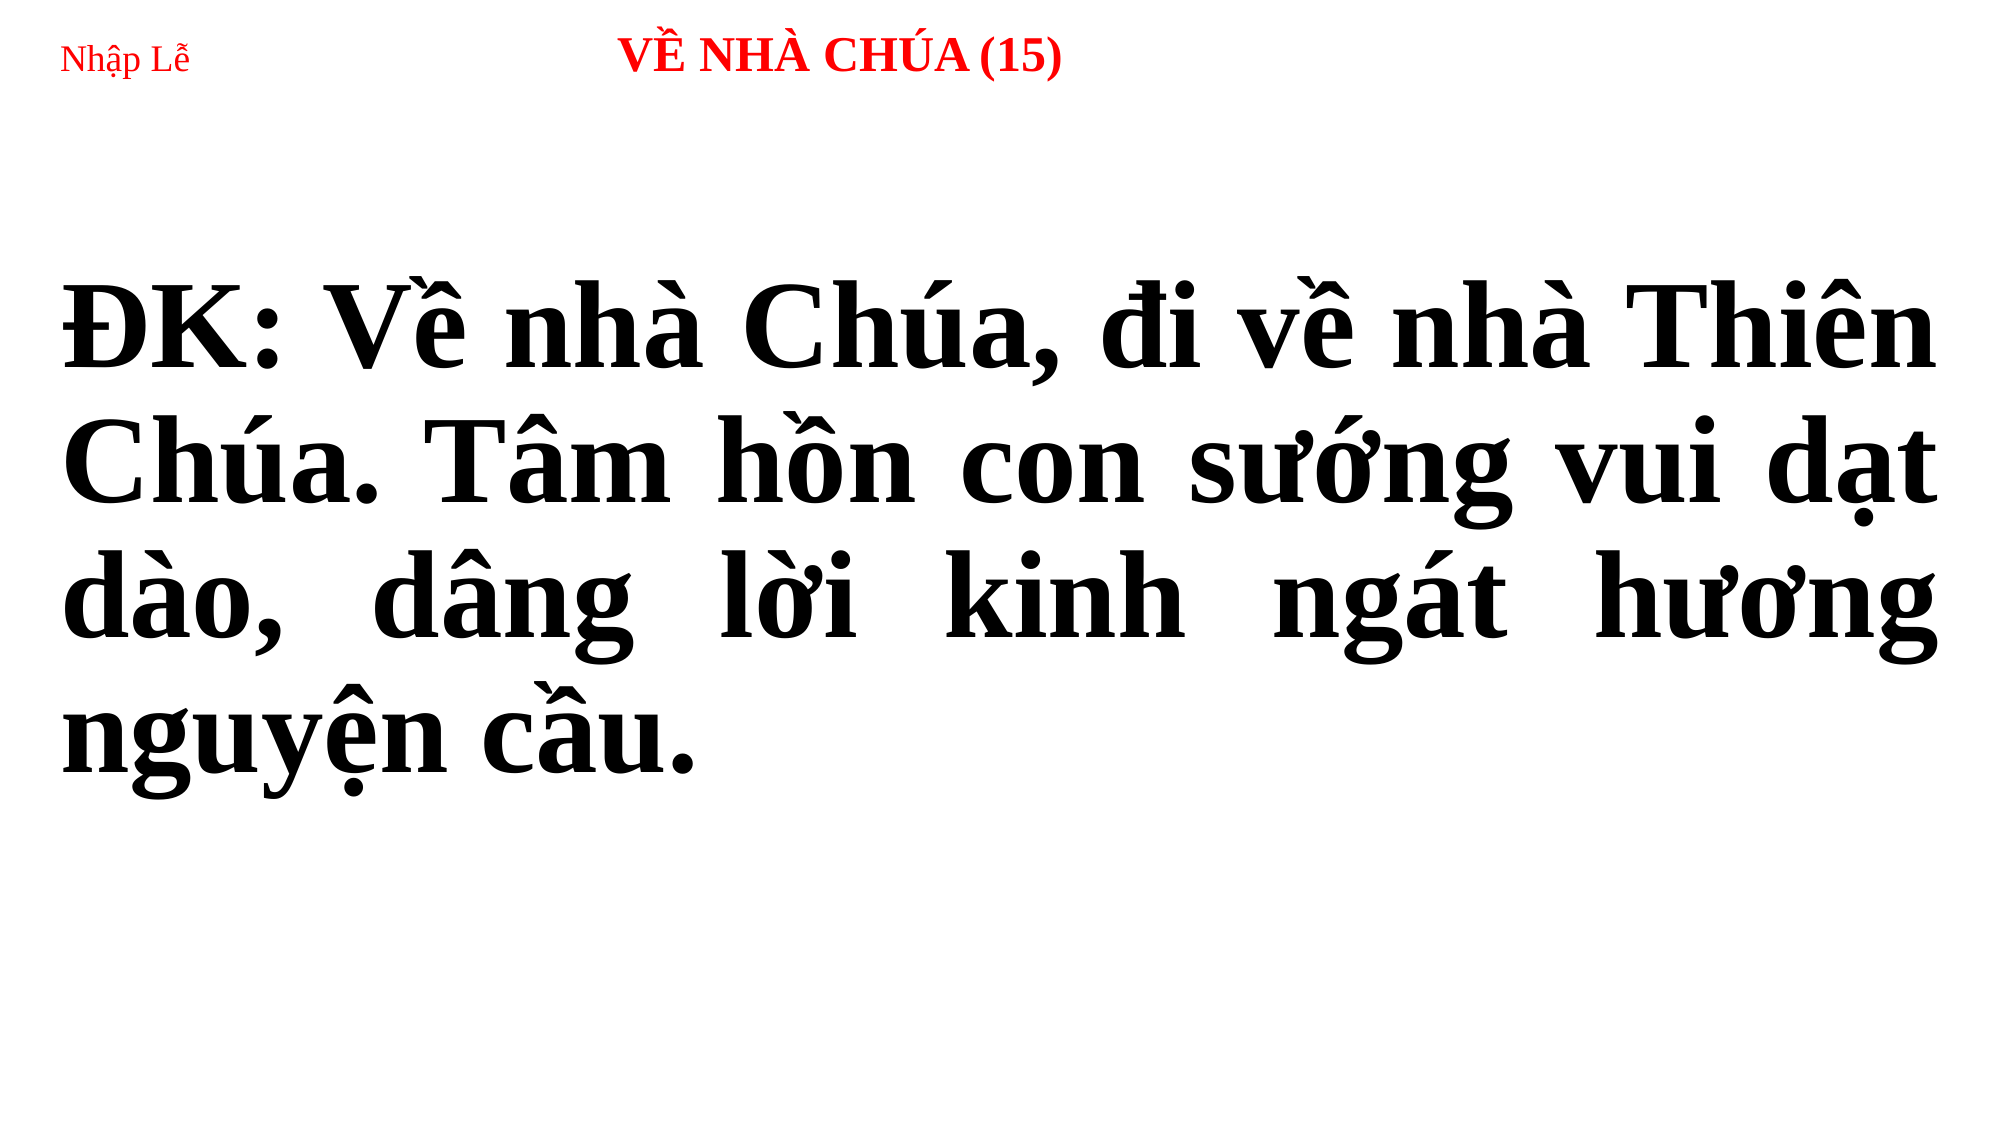

# Nhập Lễ                                             VỀ NHÀ CHÚA (15)
ĐK: Về nhà Chúa, đi về nhà Thiên Chúa. Tâm hồn con sướng vui dạt dào, dâng lời kinh ngát hương nguyện cầu.